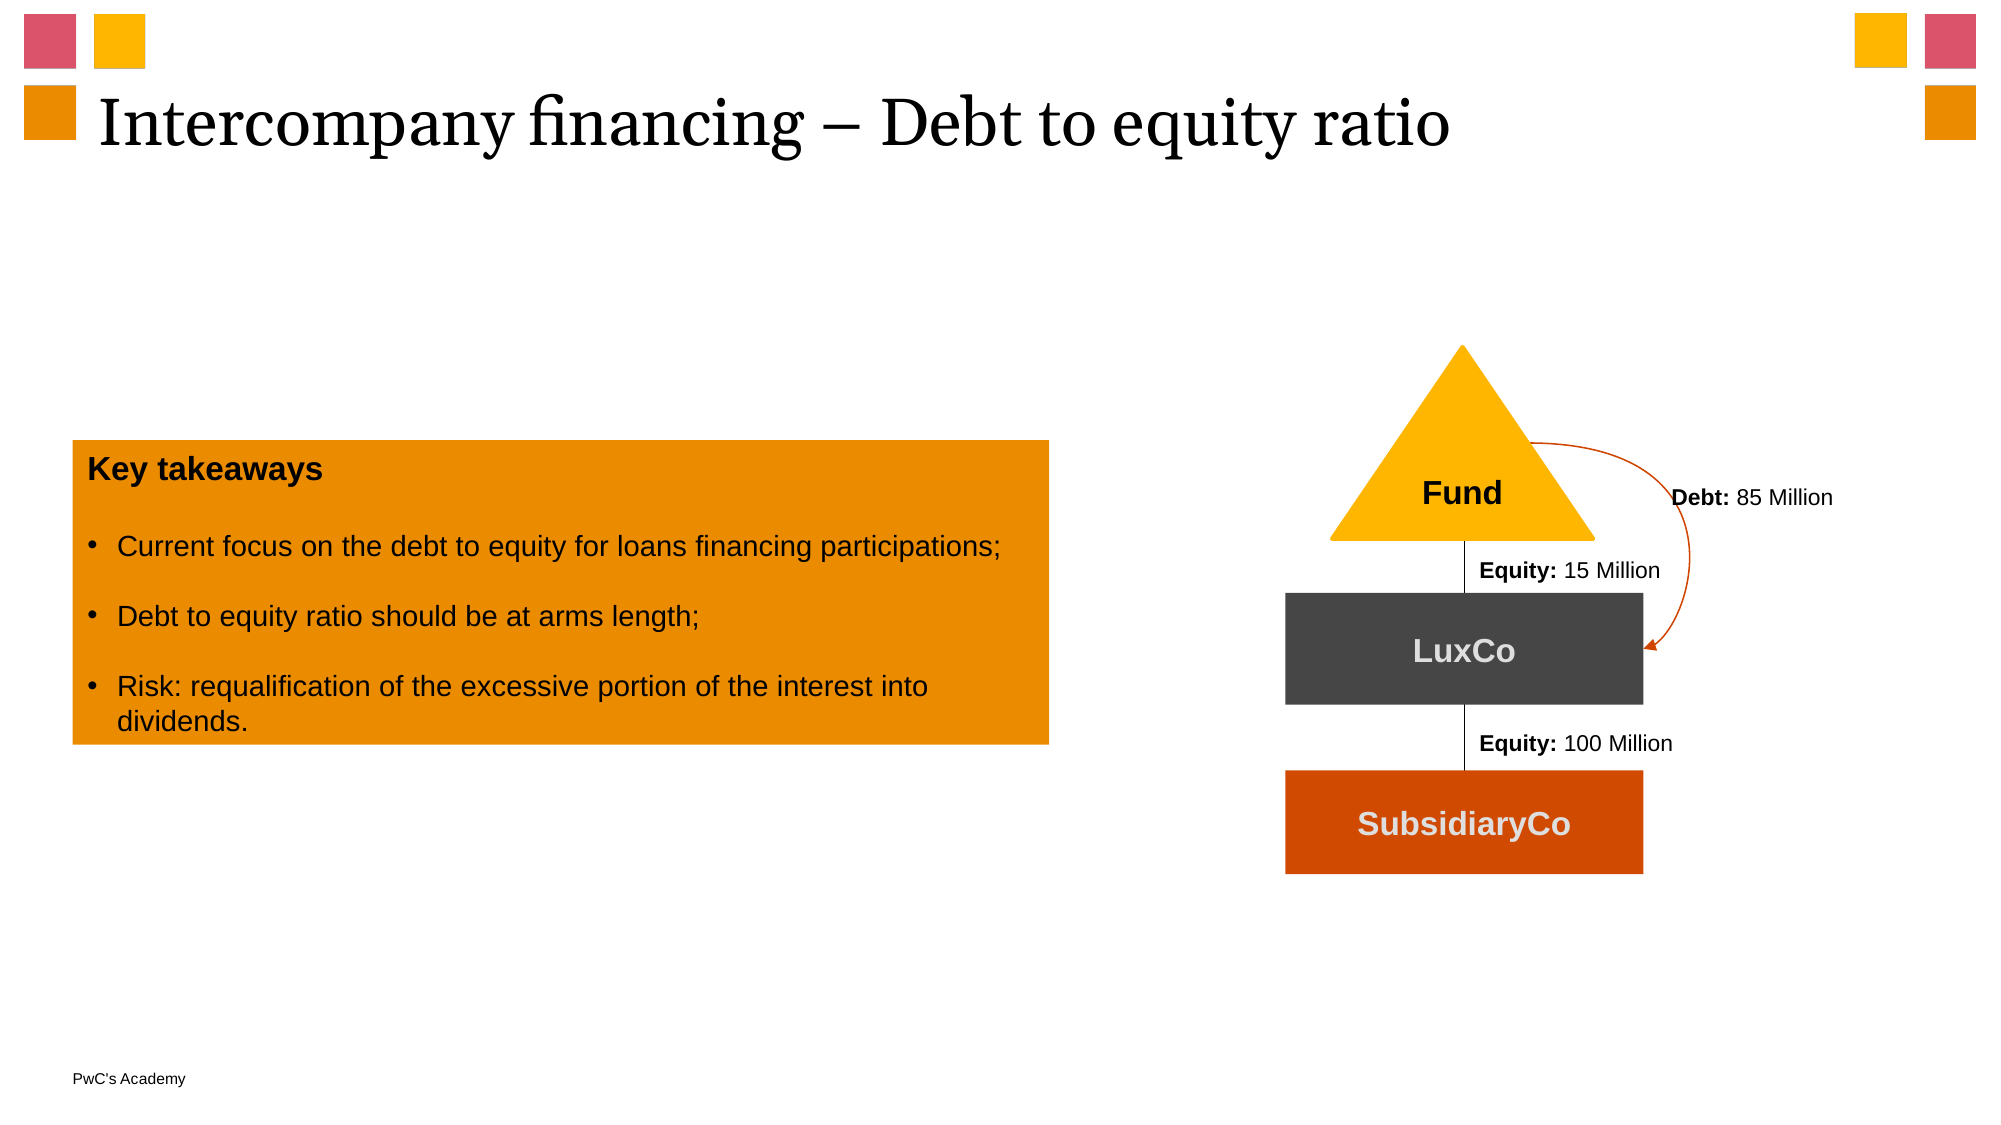

# Intercompany financing – Debt to equity ratio
Fund
Key takeaways

Current focus on the debt to equity for loans financing participations;

Debt to equity ratio should be at arms length;

Risk: requalification of the excessive portion of the interest into dividends.
Debt: 85 Million
Equity: 15 Million
LuxCo
Equity: 100 Million
SubsidiaryCo